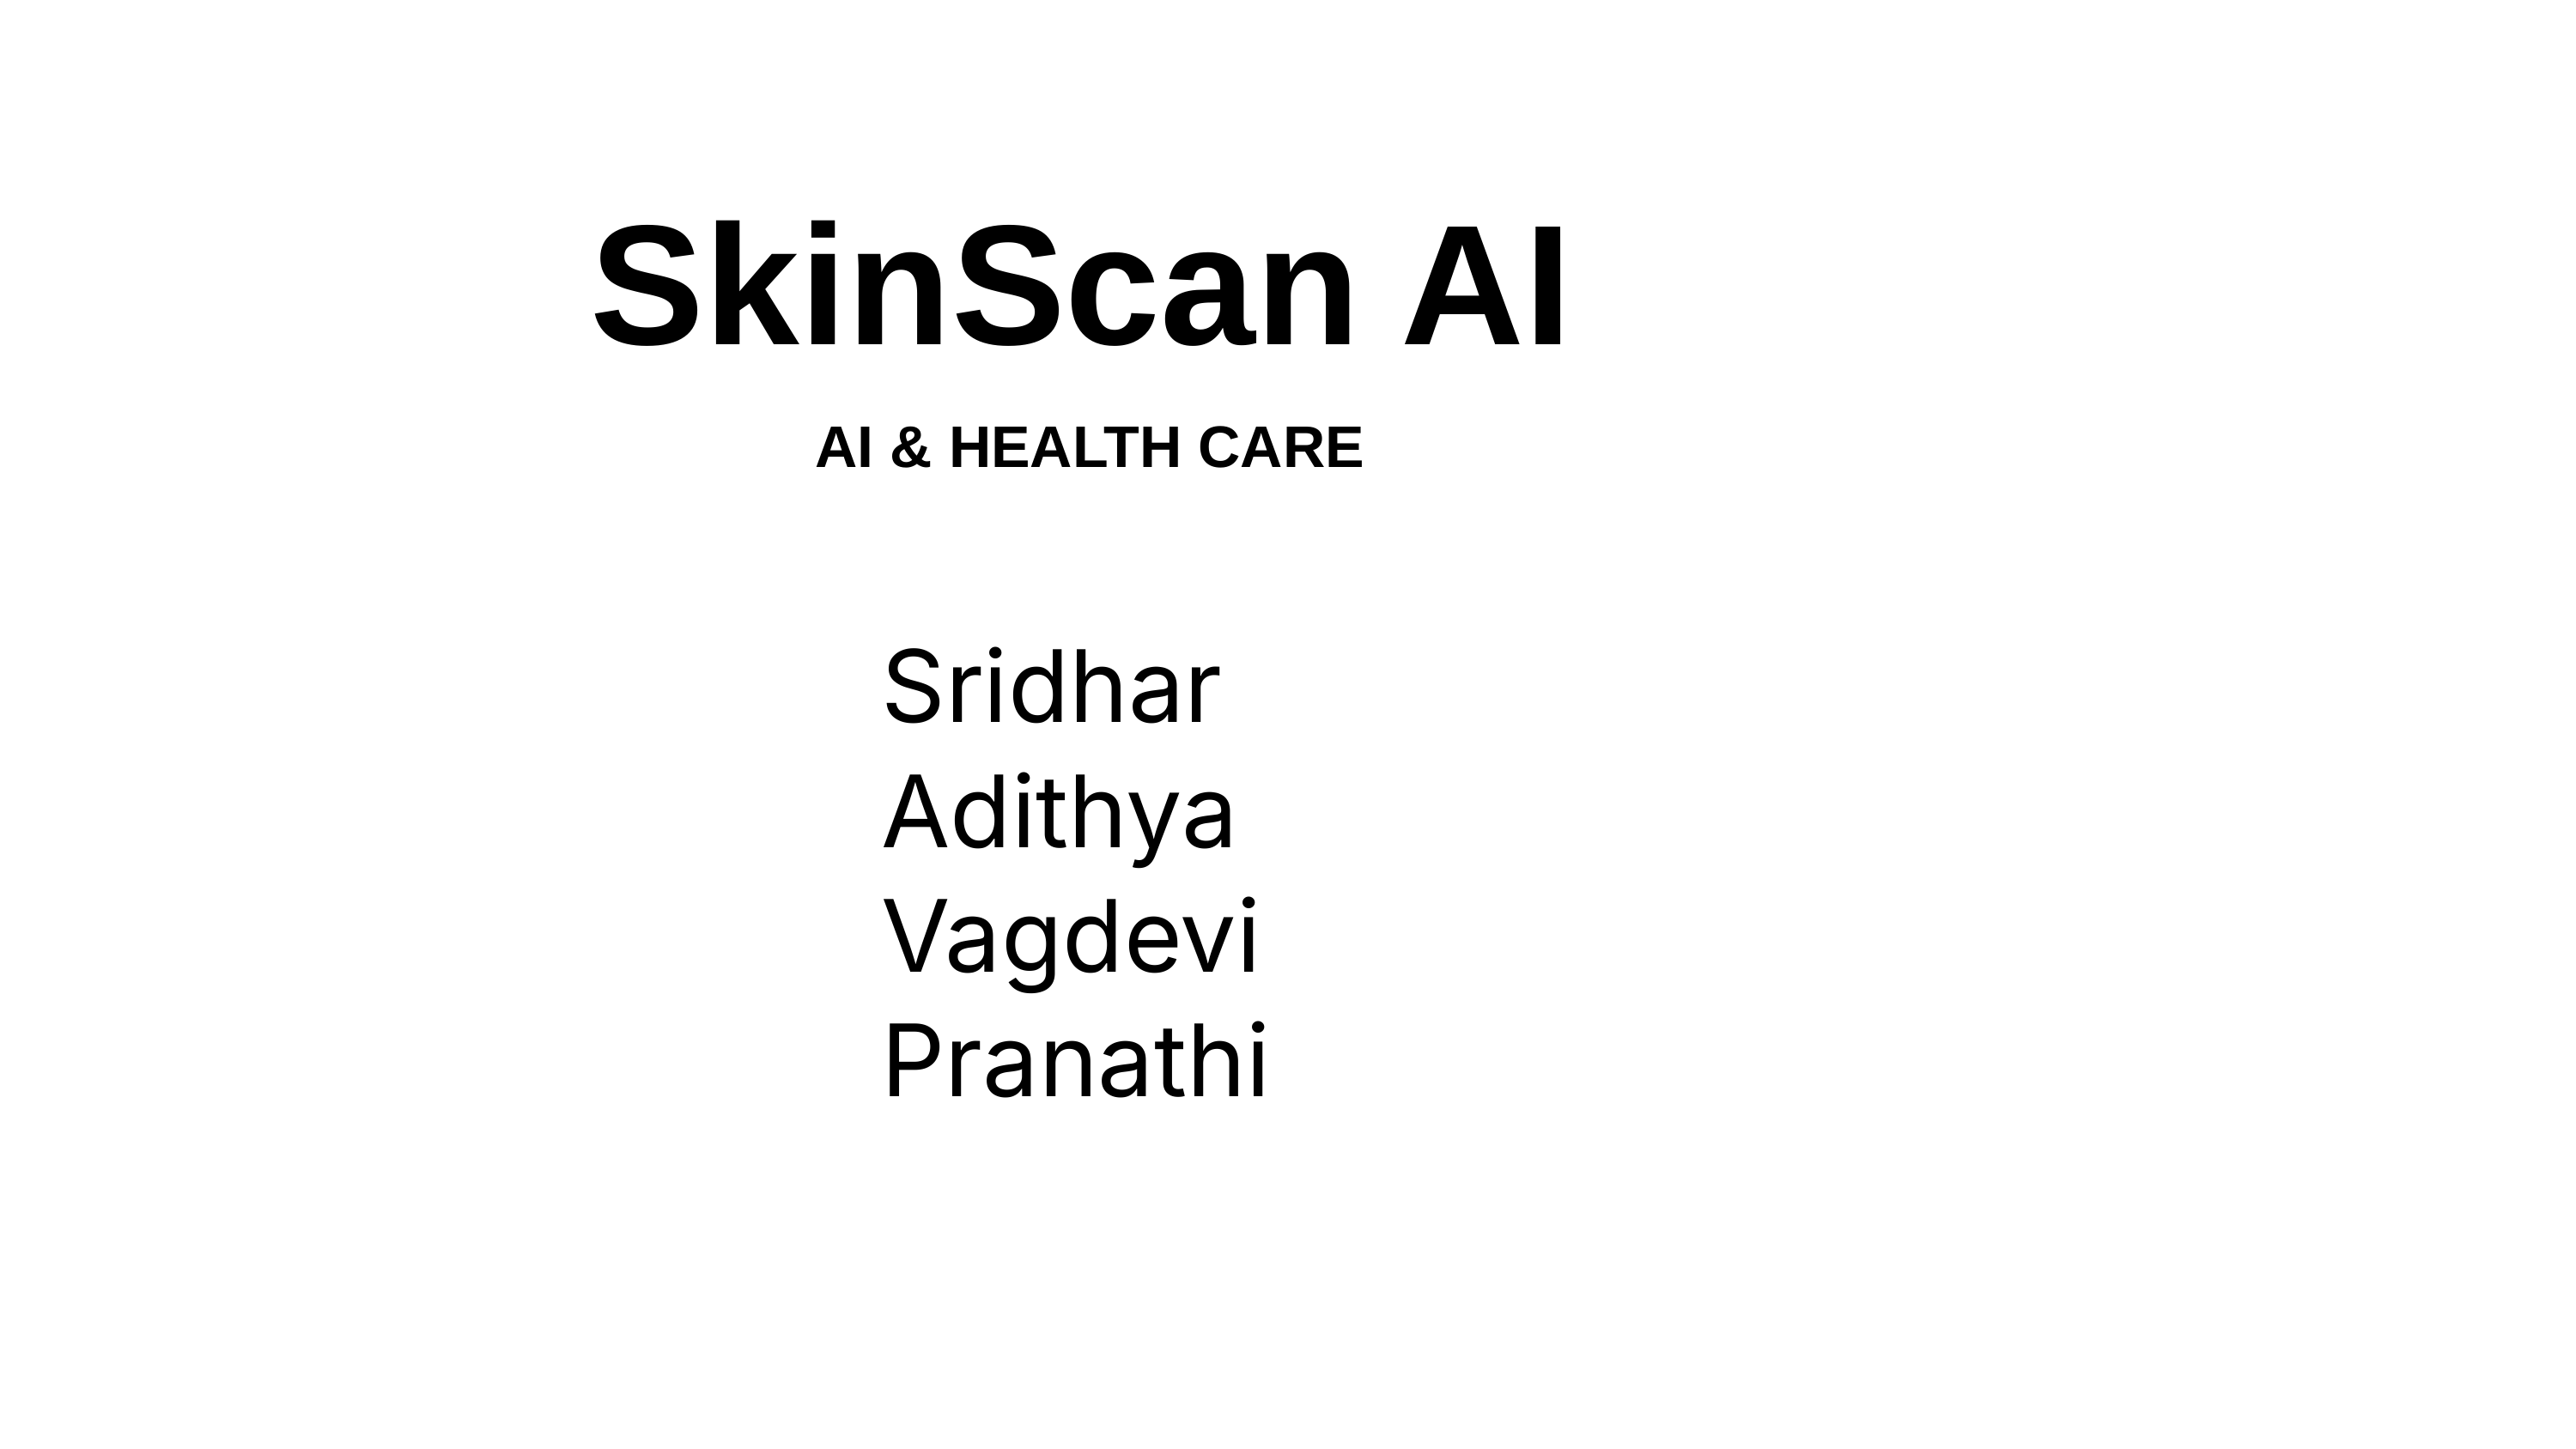

SkinScan AI
AI & HEALTH CARE
Sridhar
Adithya
Vagdevi
Pranathi